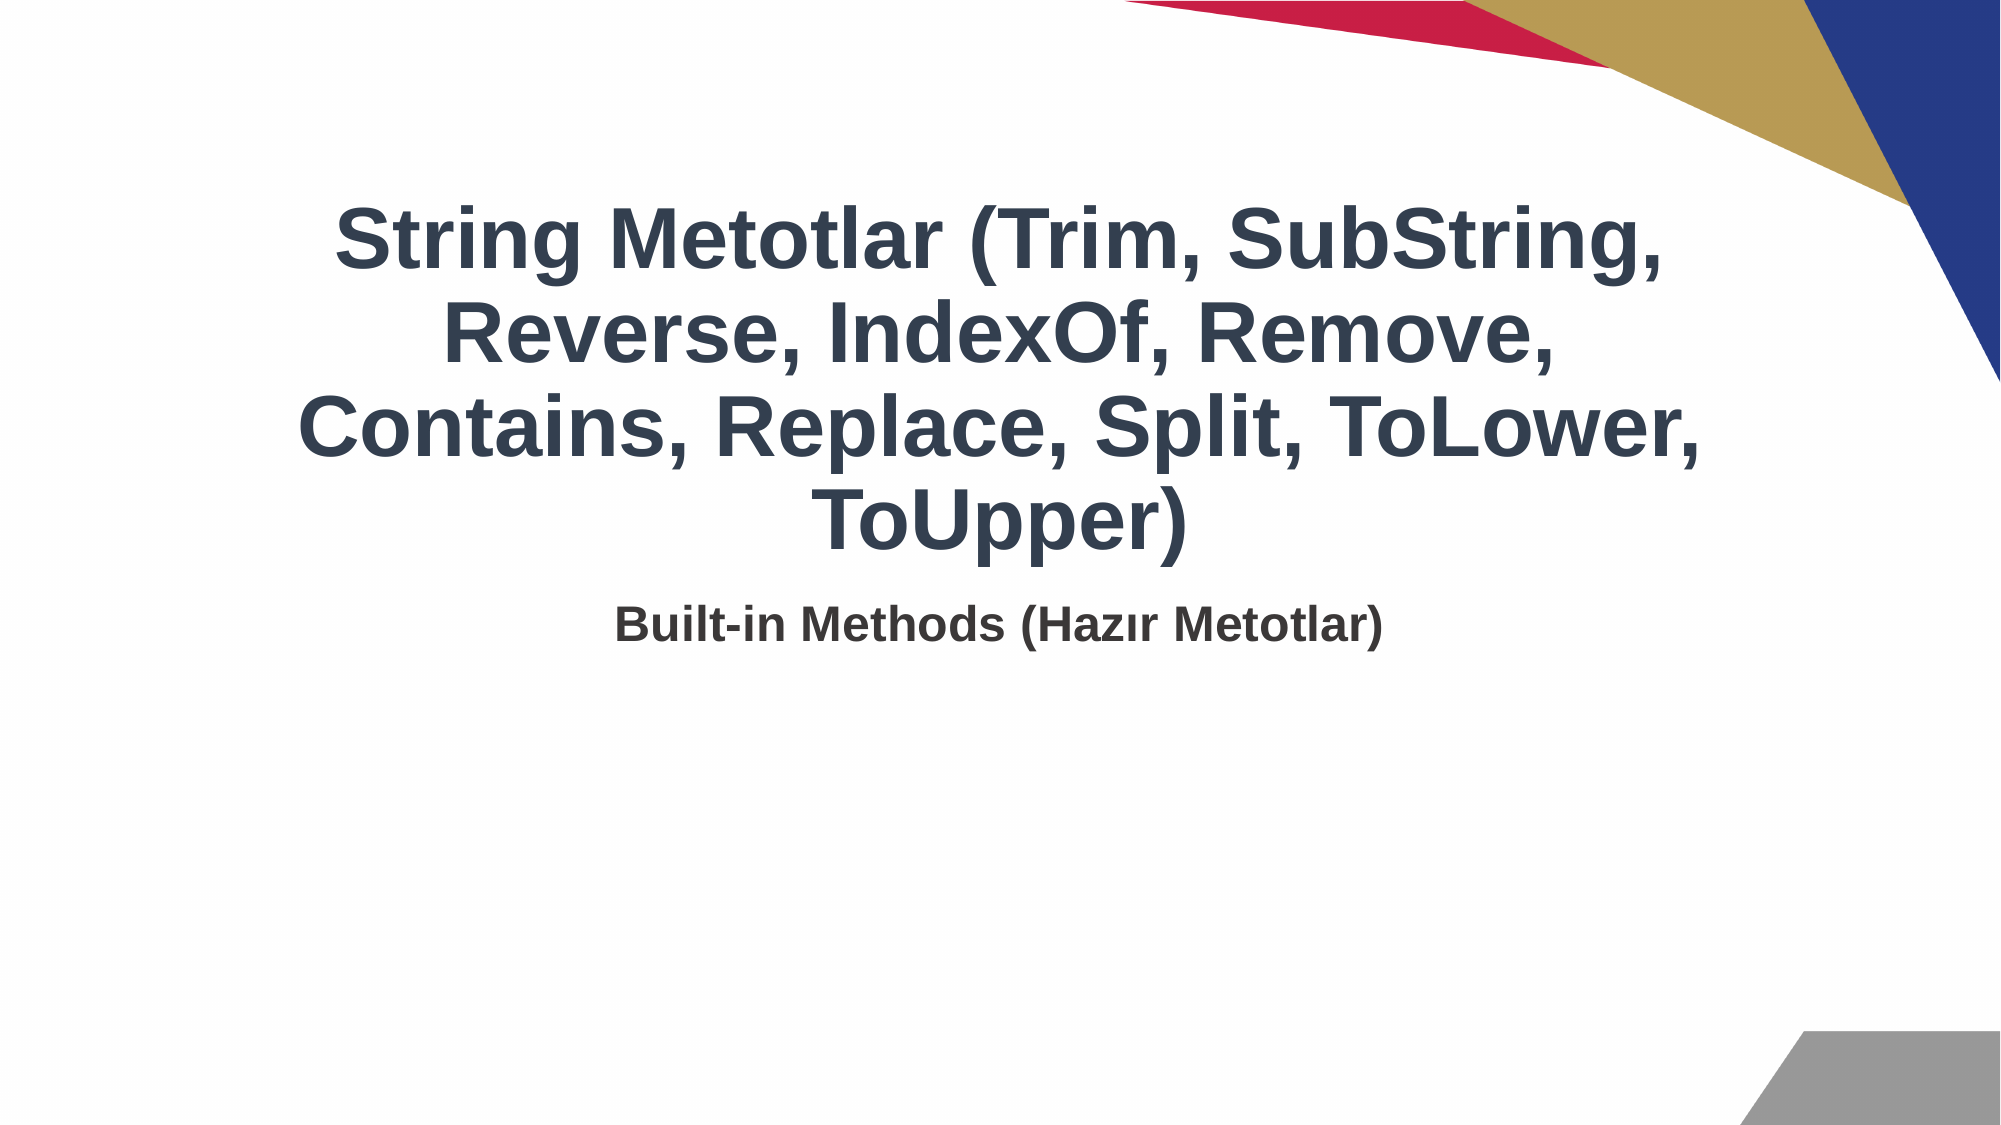

# String Metotlar (Trim, SubString, Reverse, IndexOf, Remove, Contains, Replace, Split, ToLower, ToUpper)
Built-in Methods (Hazır Metotlar)